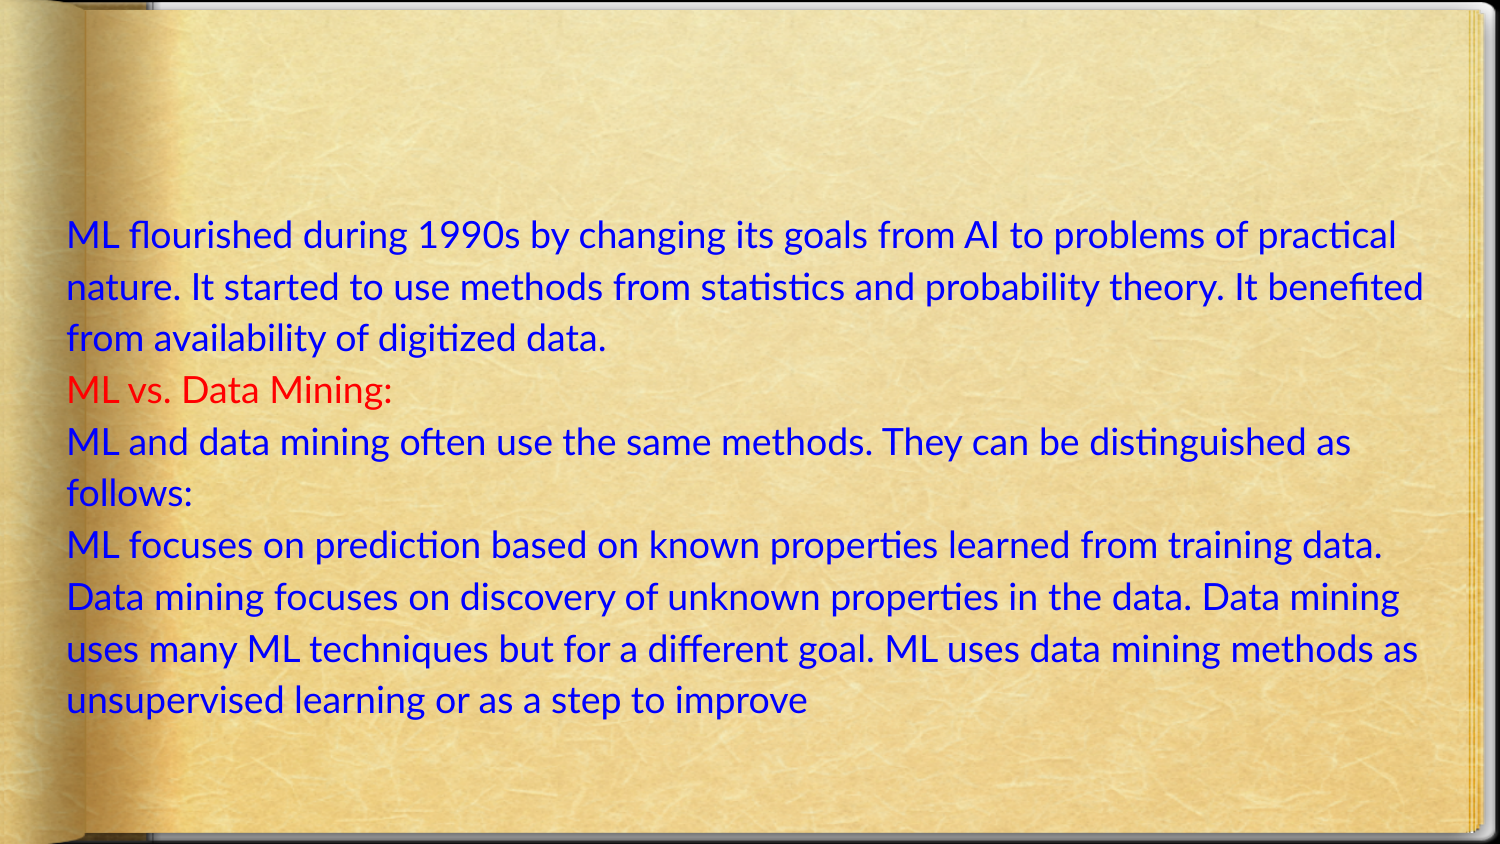

#
ML flourished during 1990s by changing its goals from AI to problems of practical nature. It started to use methods from statistics and probability theory. It benefited from availability of digitized data.
ML vs. Data Mining:
ML and data mining often use the same methods. They can be distinguished as follows:
ML focuses on prediction based on known properties learned from training data. Data mining focuses on discovery of unknown properties in the data. Data mining uses many ML techniques but for a different goal. ML uses data mining methods as unsupervised learning or as a step to improve